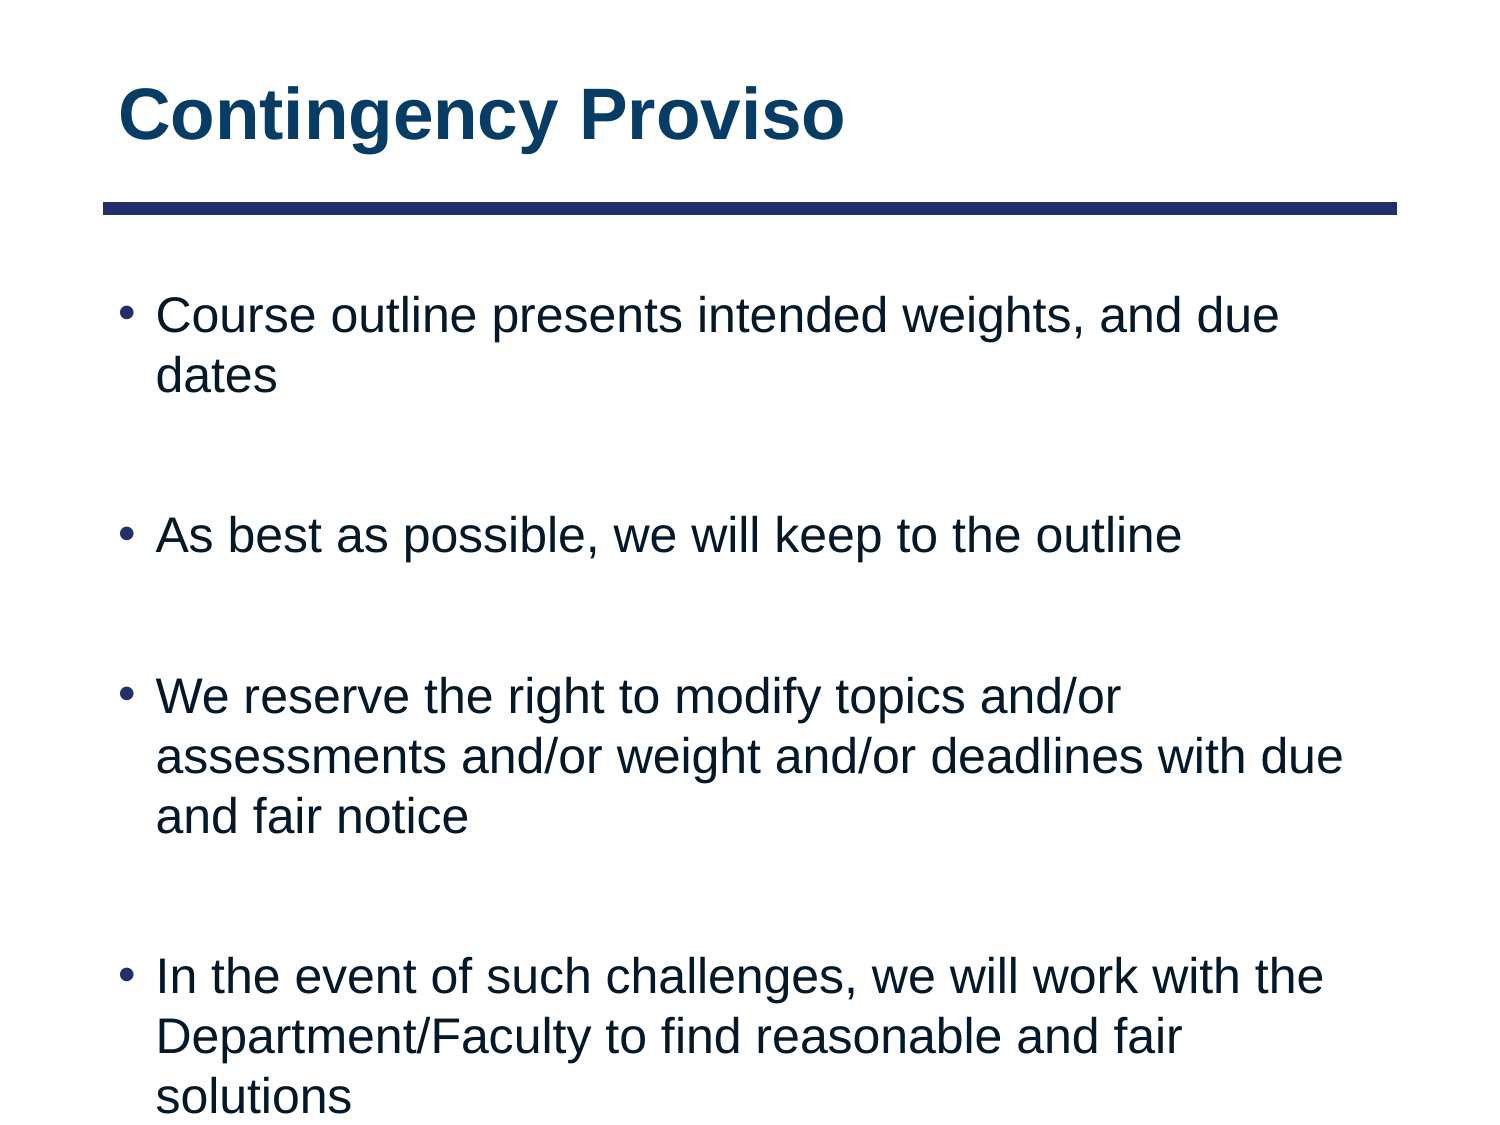

# Contingency Proviso
Course outline presents intended weights, and due dates

As best as possible, we will keep to the outline

We reserve the right to modify topics and/or assessments and/or weight and/or deadlines with due and fair notice

In the event of such challenges, we will work with the Department/Faculty to find reasonable and fair solutions